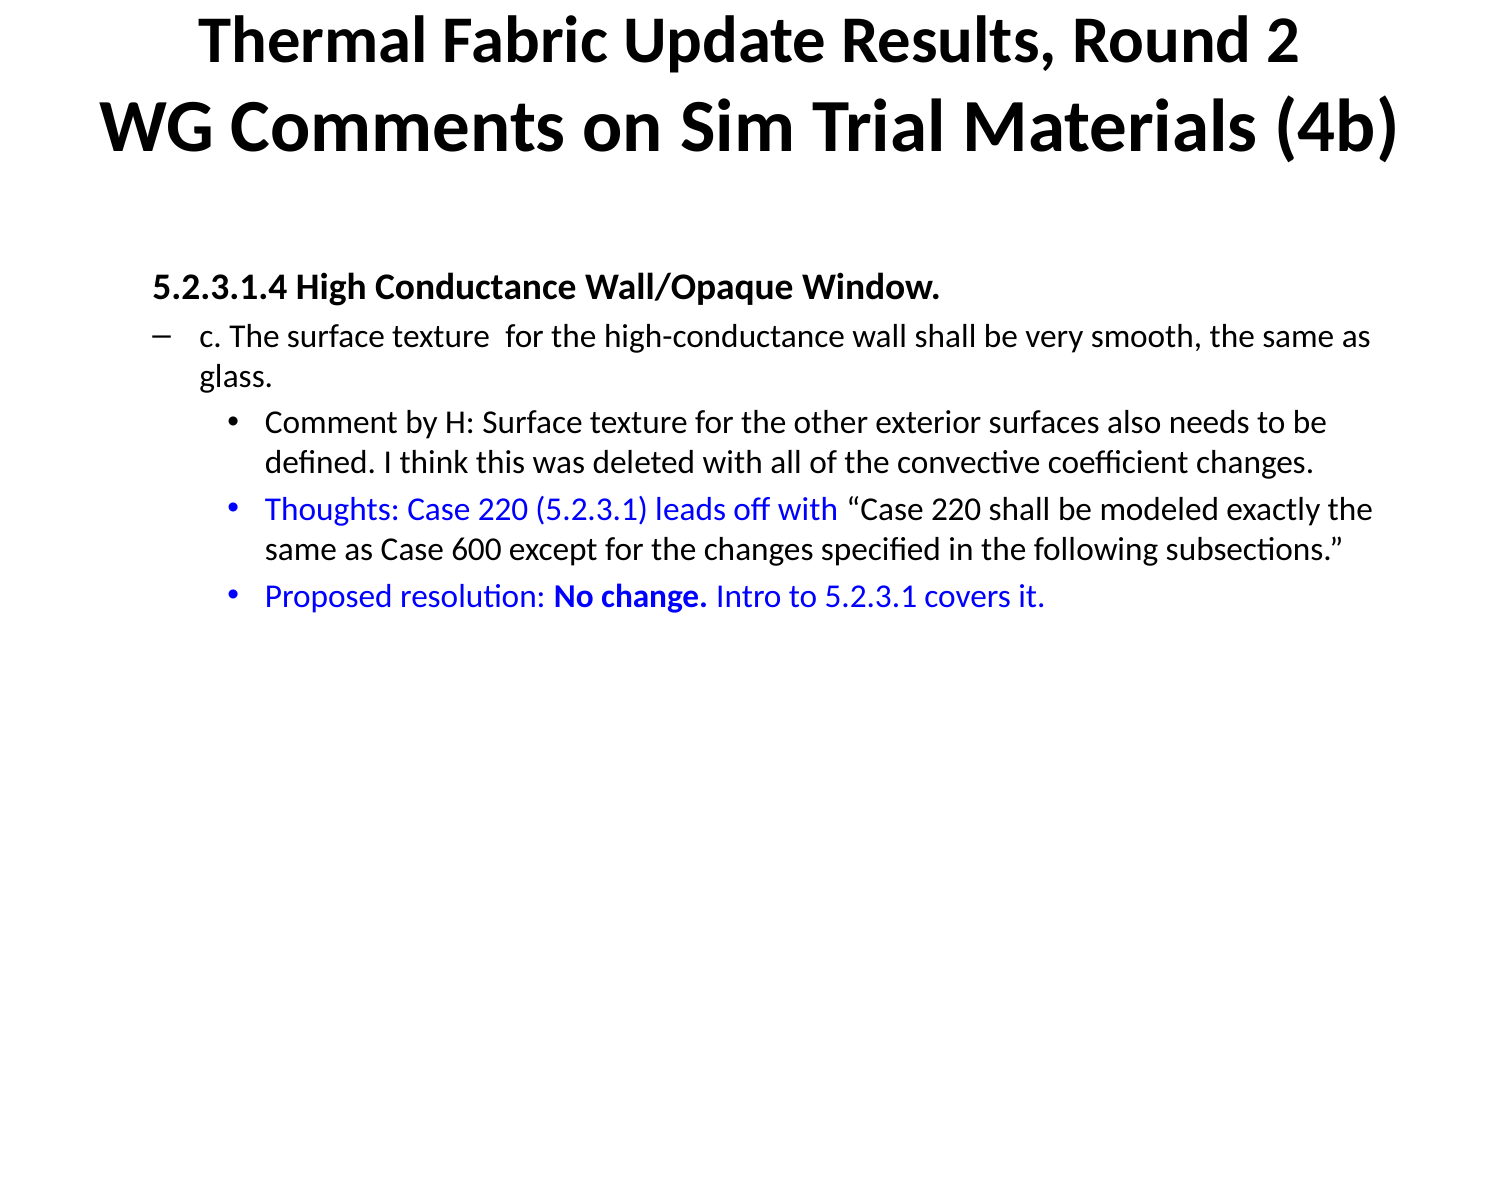

# Thermal Fabric Update Results, Round 2 WG Comments on Sim Trial Materials (4b)

5.2.3.1.4 High Conductance Wall/Opaque Window.
c. The surface texture  for the high-conductance wall shall be very smooth, the same as glass.
Comment by H: Surface texture for the other exterior surfaces also needs to be defined. I think this was deleted with all of the convective coefficient changes.
Thoughts: Case 220 (5.2.3.1) leads off with “Case 220 shall be modeled exactly the same as Case 600 except for the changes specified in the following subsections.”
Proposed resolution: No change. Intro to 5.2.3.1 covers it.